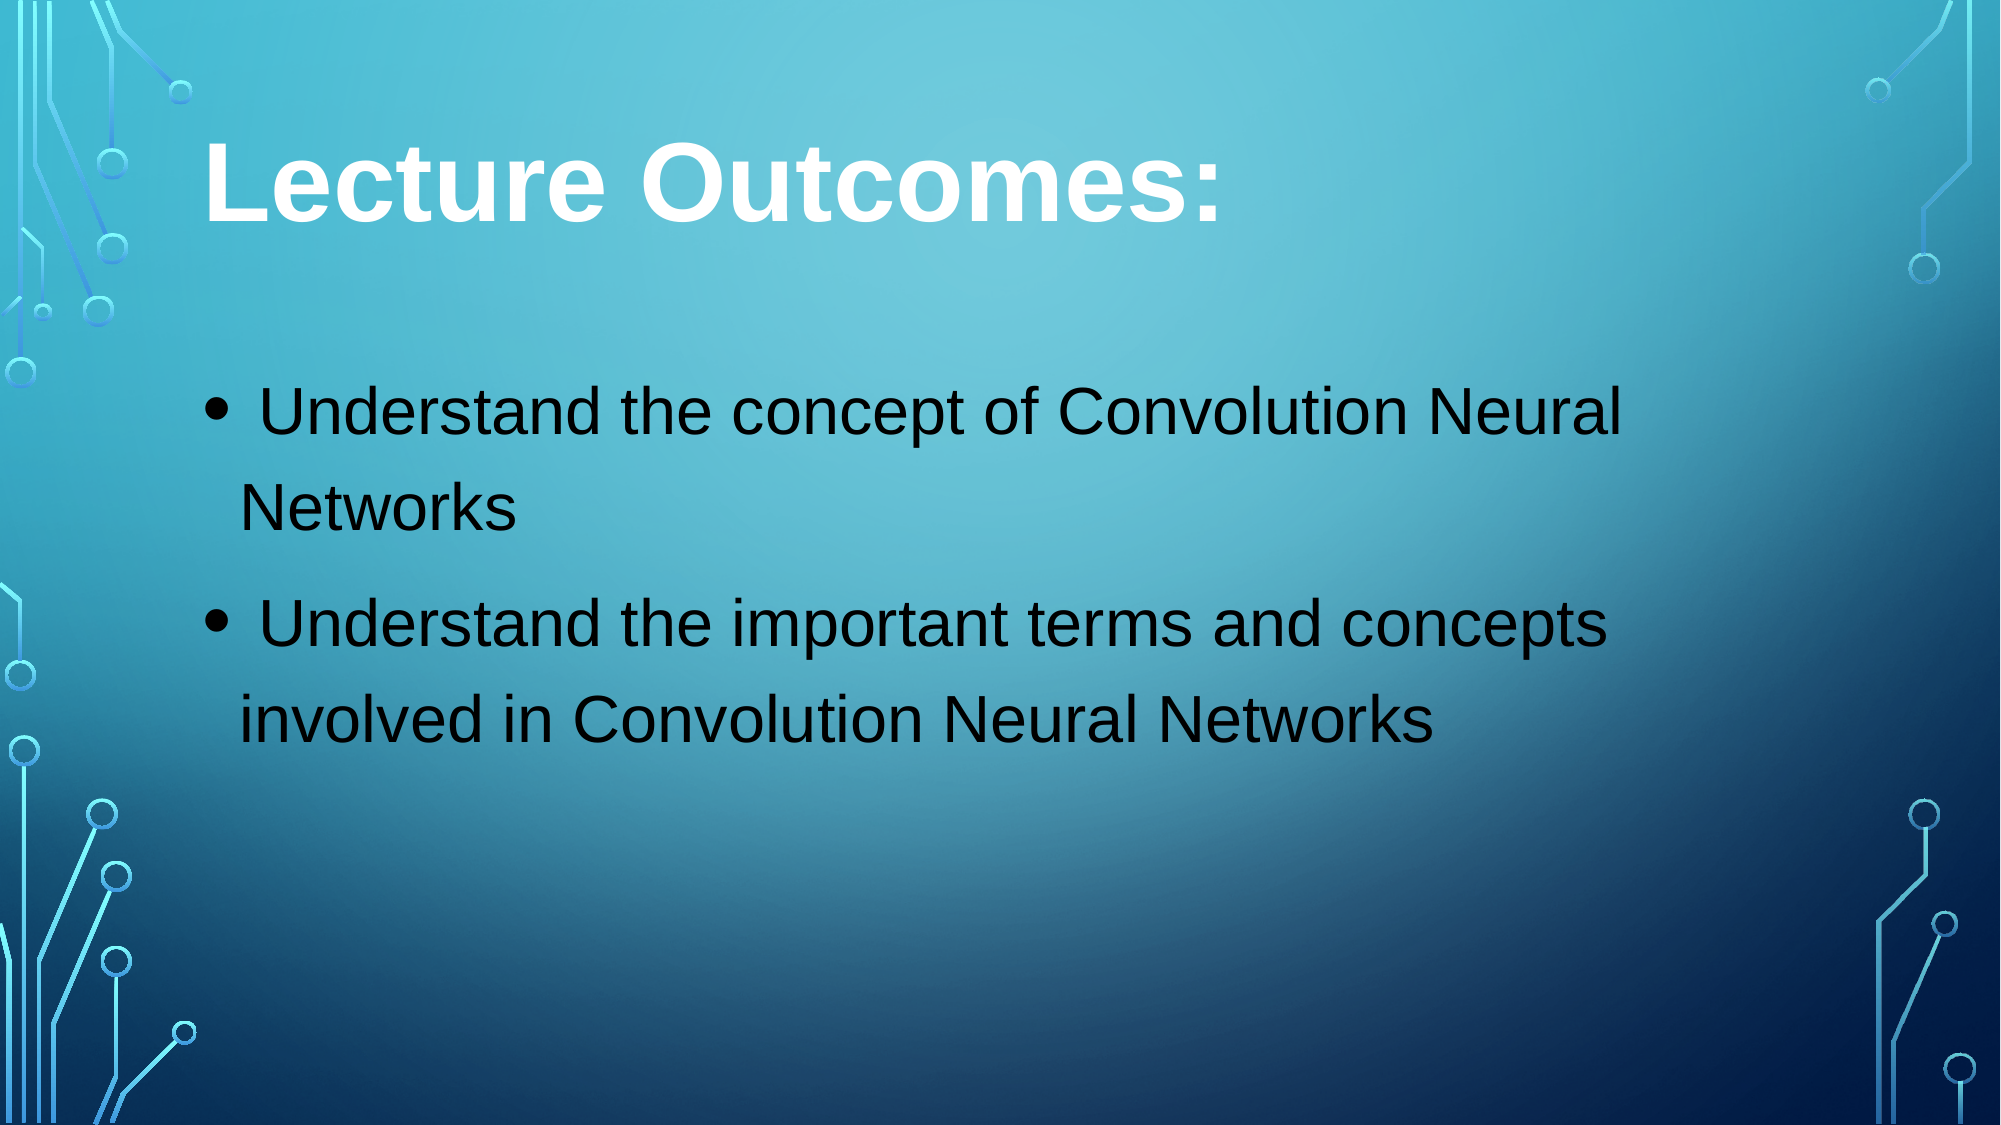

# Lecture Outcomes:
 Understand the concept of Convolution Neural Networks
 Understand the important terms and concepts involved in Convolution Neural Networks